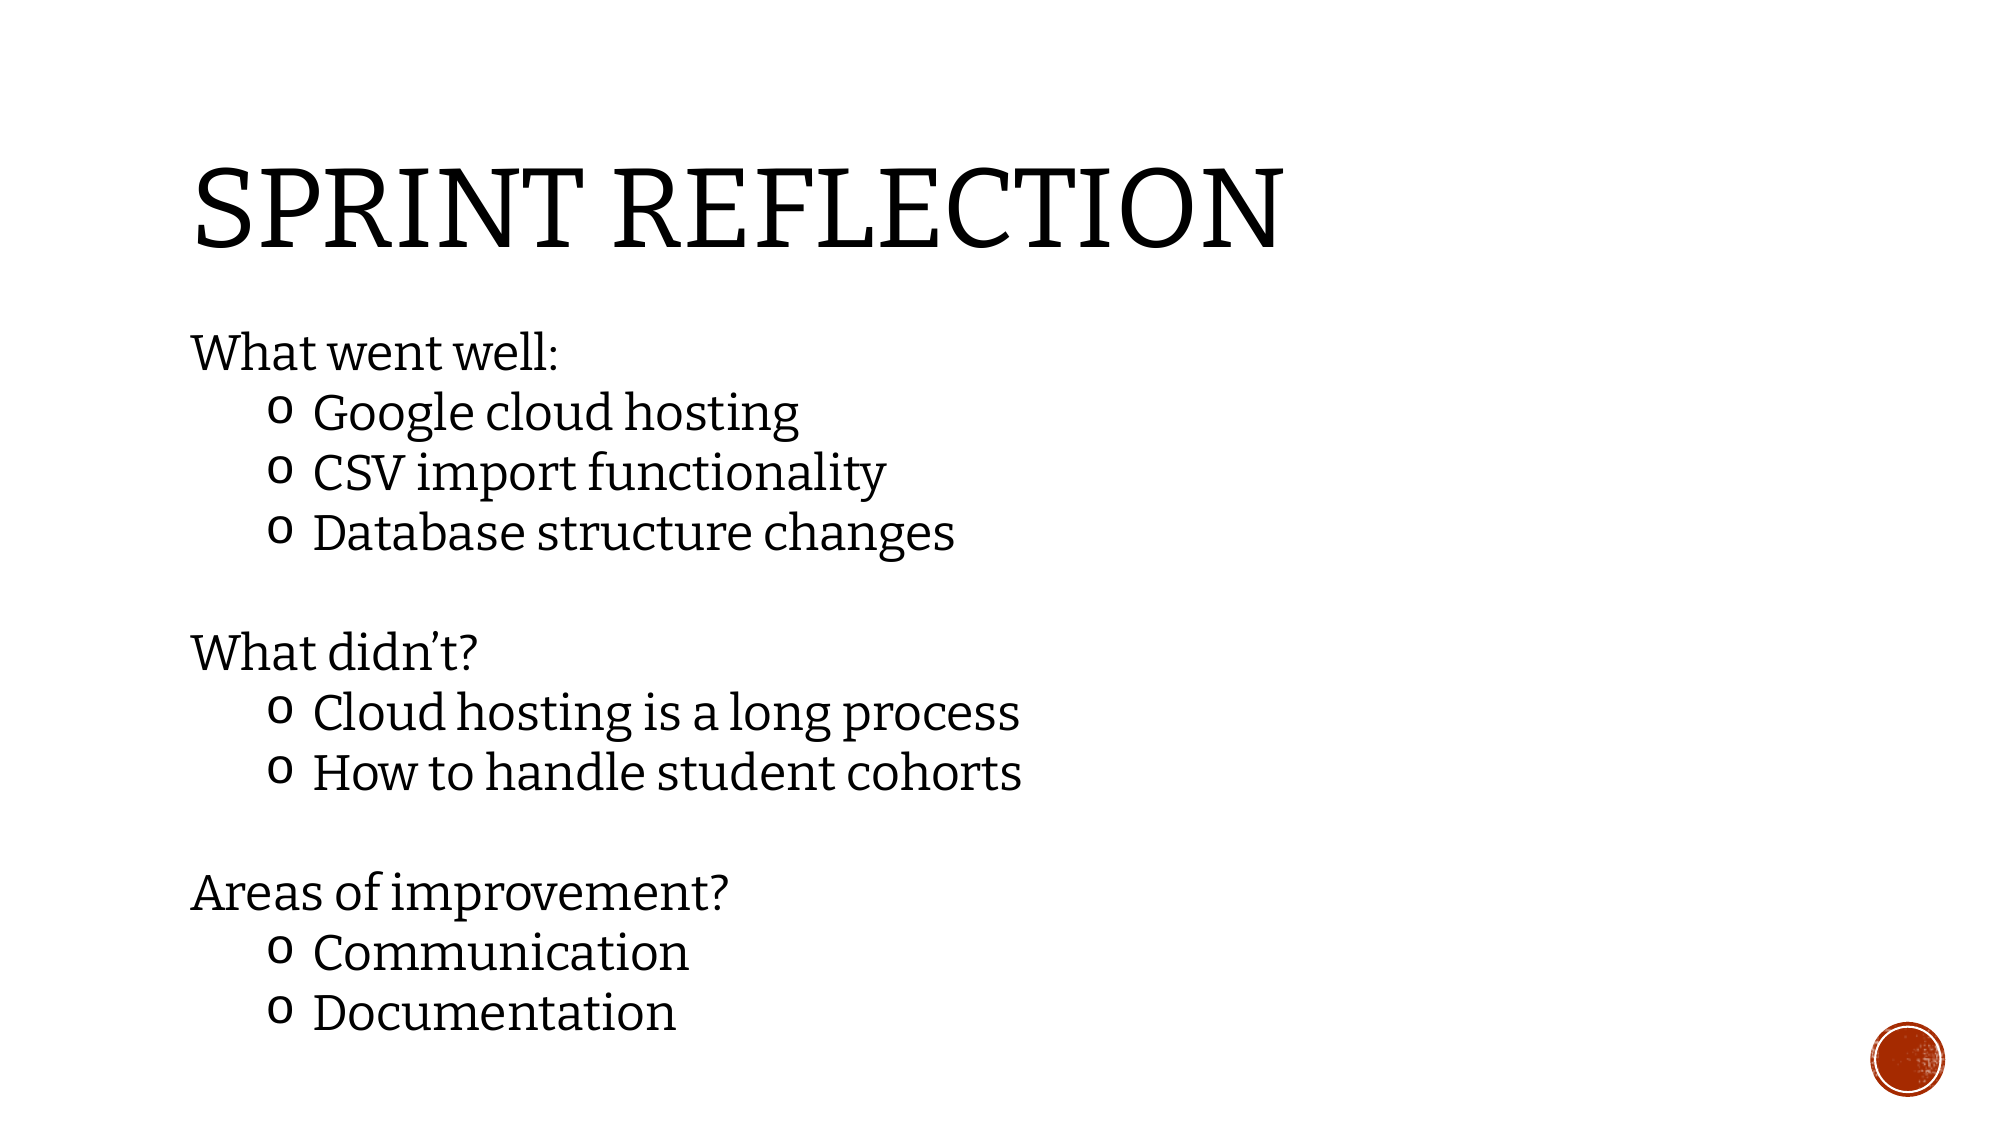

# SPRINT REFLECTION
What went well:
Google cloud hosting
CSV import functionality
Database structure changes

What didn’t?
Cloud hosting is a long process
How to handle student cohorts

Areas of improvement?
Communication
Documentation